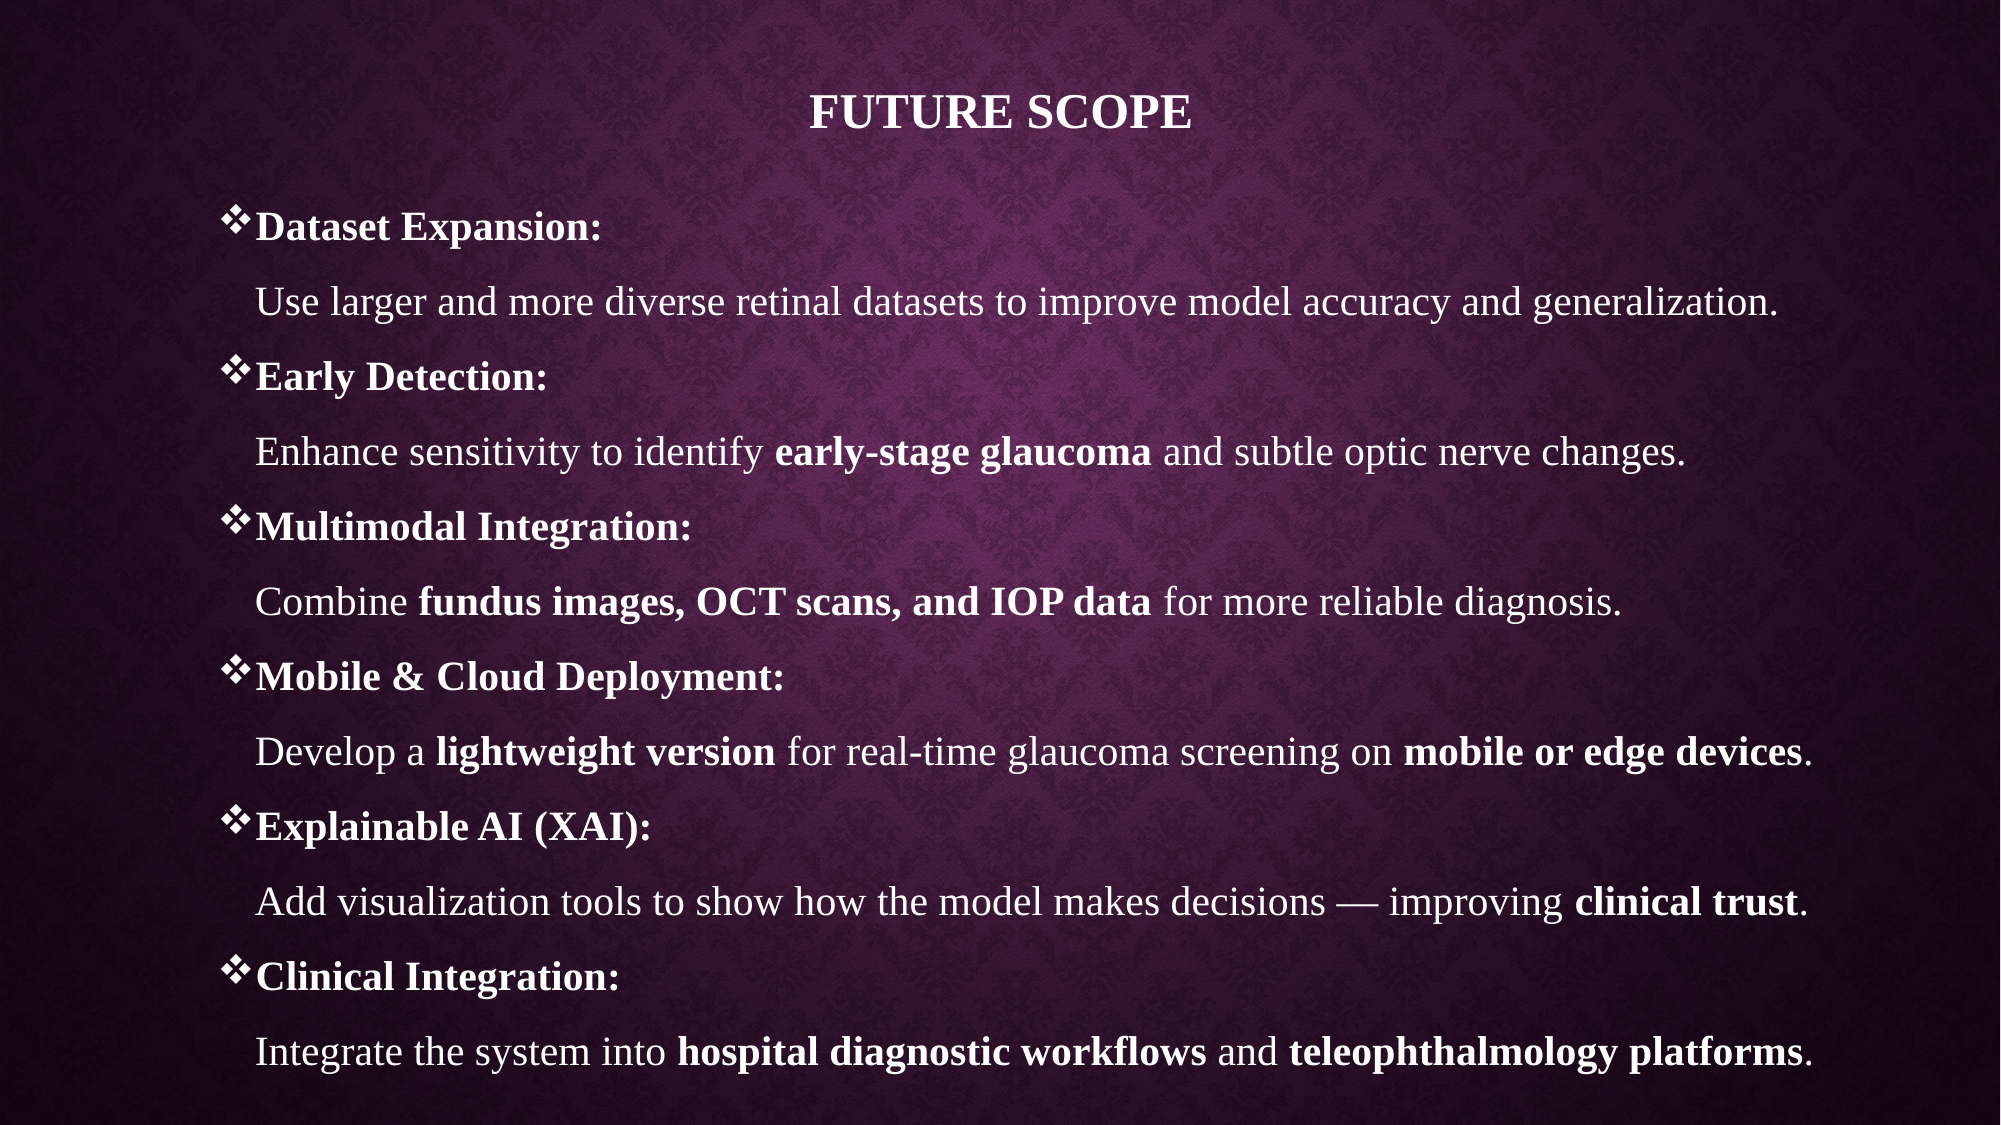

# Future Scope
Dataset Expansion:
Use larger and more diverse retinal datasets to improve model accuracy and generalization.
Early Detection:
Enhance sensitivity to identify early-stage glaucoma and subtle optic nerve changes.
Multimodal Integration:
Combine fundus images, OCT scans, and IOP data for more reliable diagnosis.
Mobile & Cloud Deployment:
Develop a lightweight version for real-time glaucoma screening on mobile or edge devices.
Explainable AI (XAI):
Add visualization tools to show how the model makes decisions — improving clinical trust.
Clinical Integration:
Integrate the system into hospital diagnostic workflows and teleophthalmology platforms.